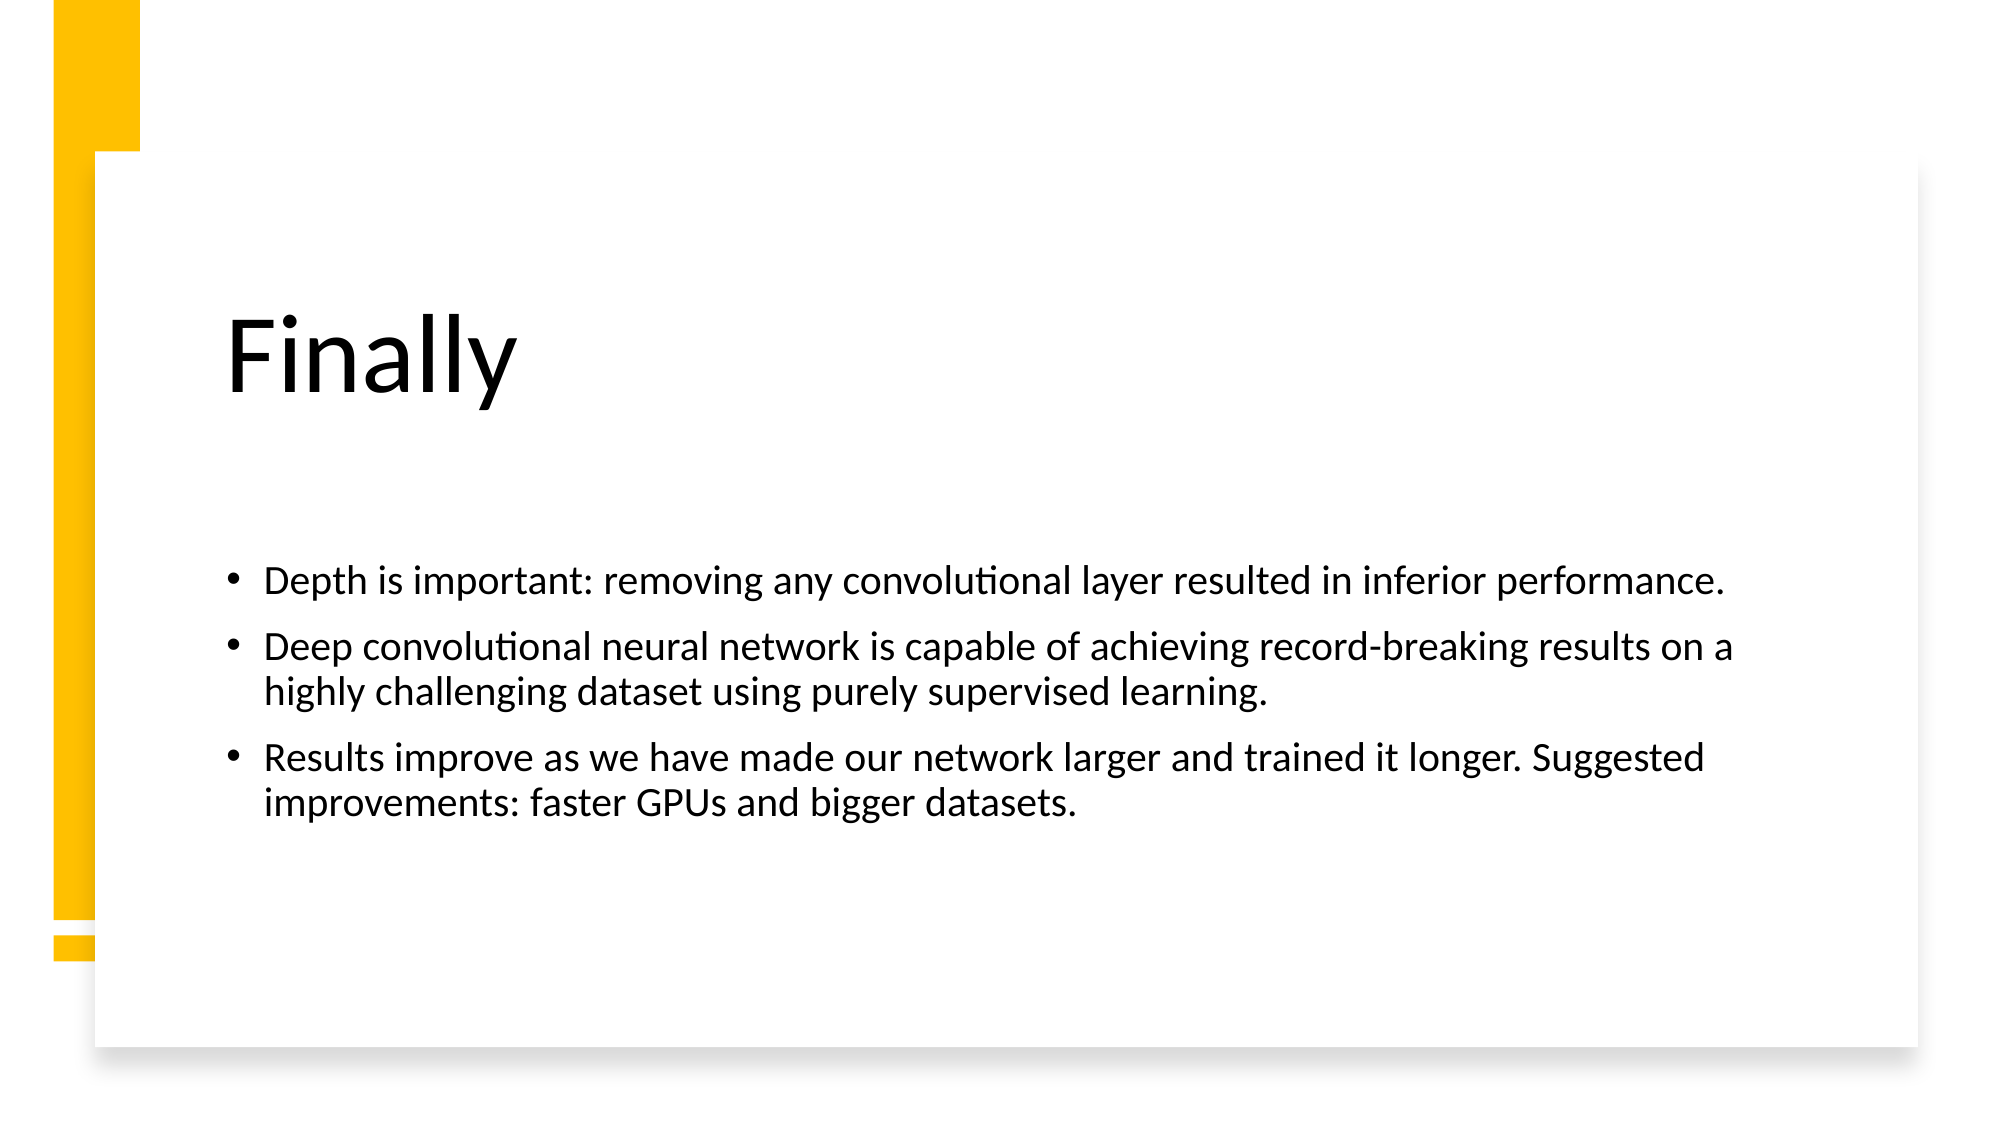

# Finally

Depth is important: removing any convolutional layer resulted in inferior performance.
Deep convolutional neural network is capable of achieving record-breaking results on a highly challenging dataset using purely supervised learning.
Results improve as we have made our network larger and trained it longer. Suggested improvements: faster GPUs and bigger datasets.